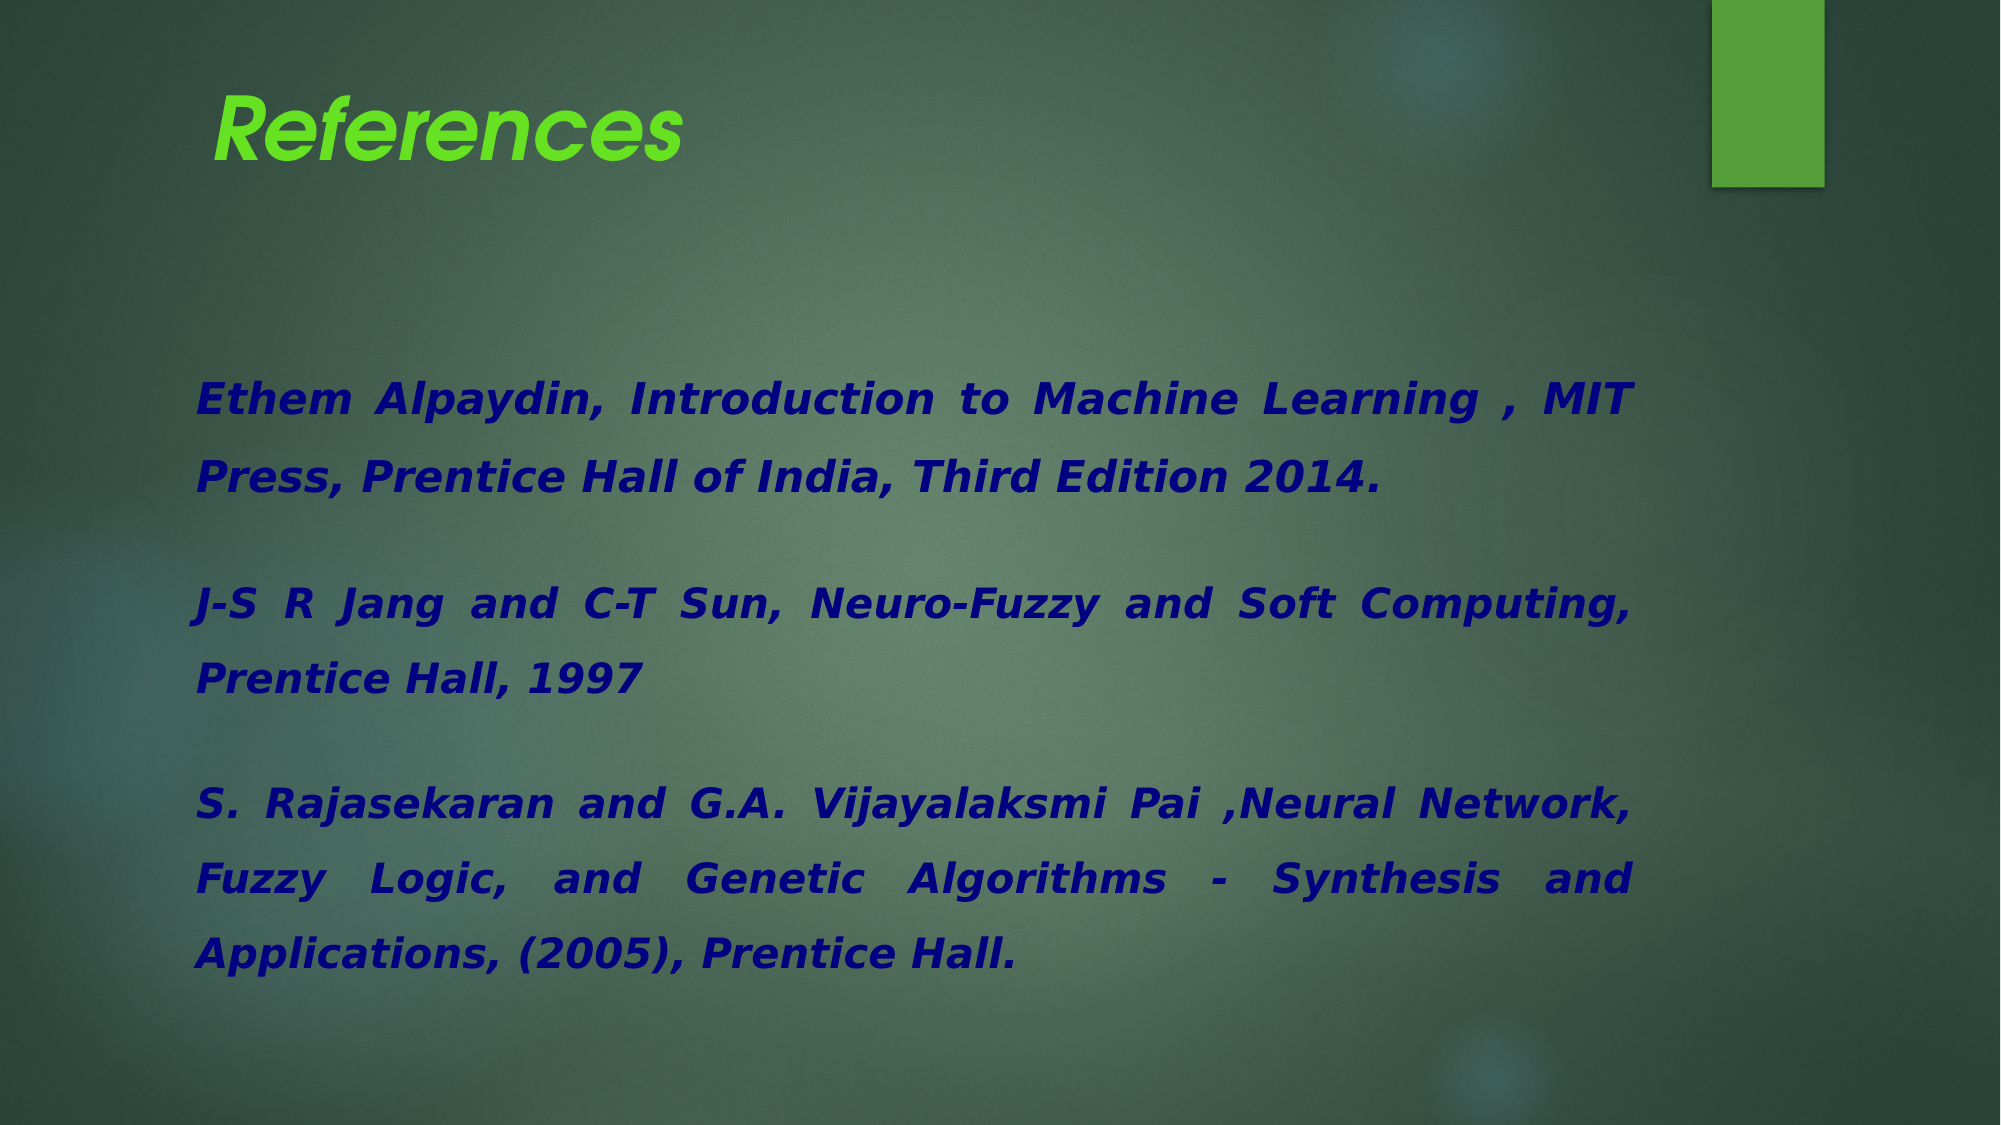

# References
Ethem Alpaydin, Introduction to Machine Learning , MIT Press, Prentice Hall of India, Third Edition 2014.
J-S R Jang and C-T Sun, Neuro-Fuzzy and Soft Computing, Prentice Hall, 1997
S. Rajasekaran and G.A. Vijayalaksmi Pai ,Neural Network, Fuzzy Logic, and Genetic Algorithms - Synthesis and Applications, (2005), Prentice Hall.